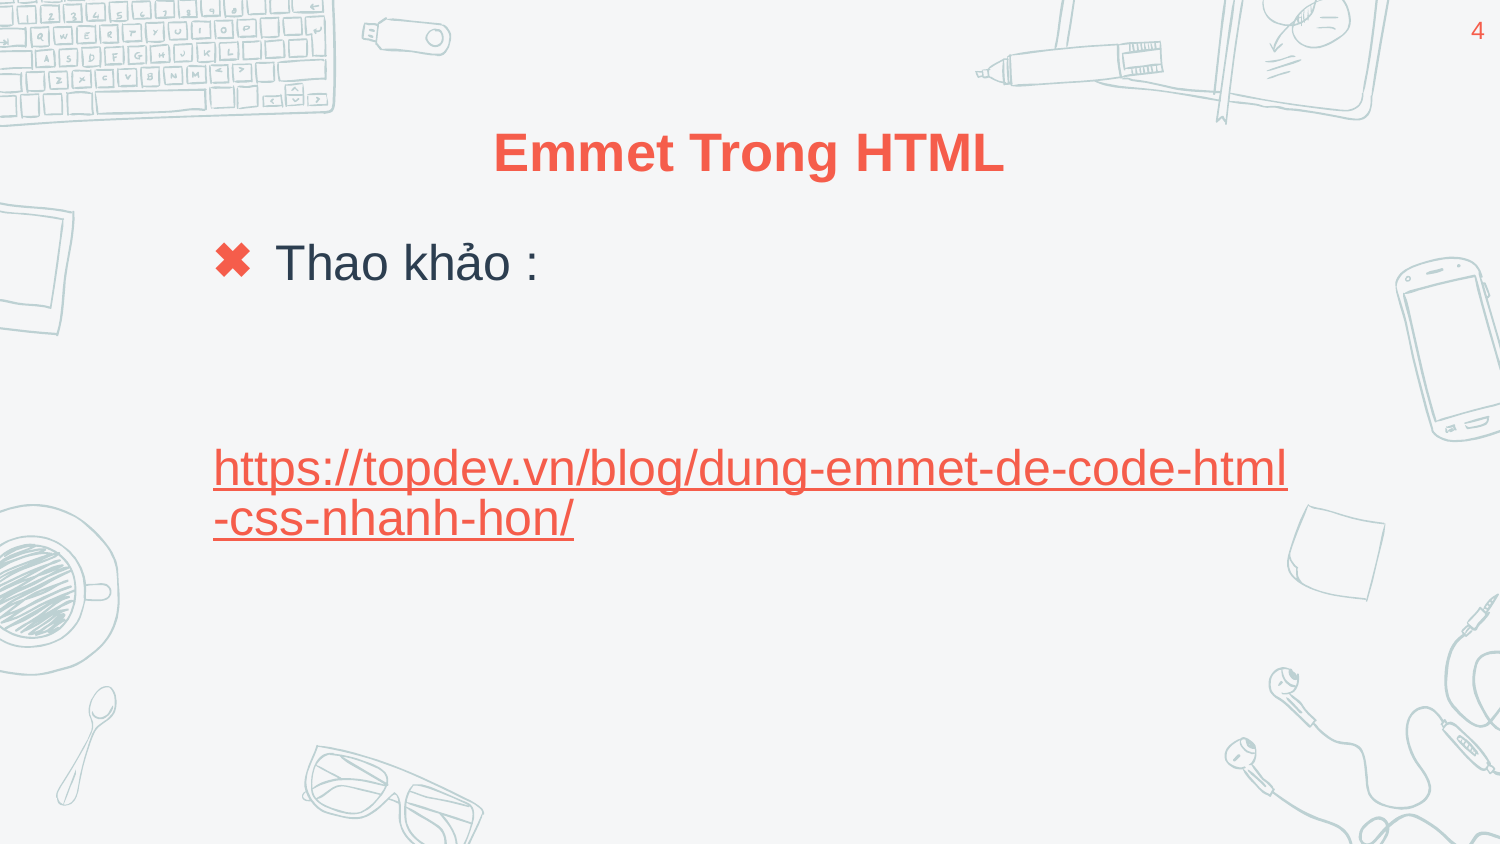

4
# Emmet Trong HTML
Thao khảo :

 https://topdev.vn/blog/dung-emmet-de-code-html-css-nhanh-hon/